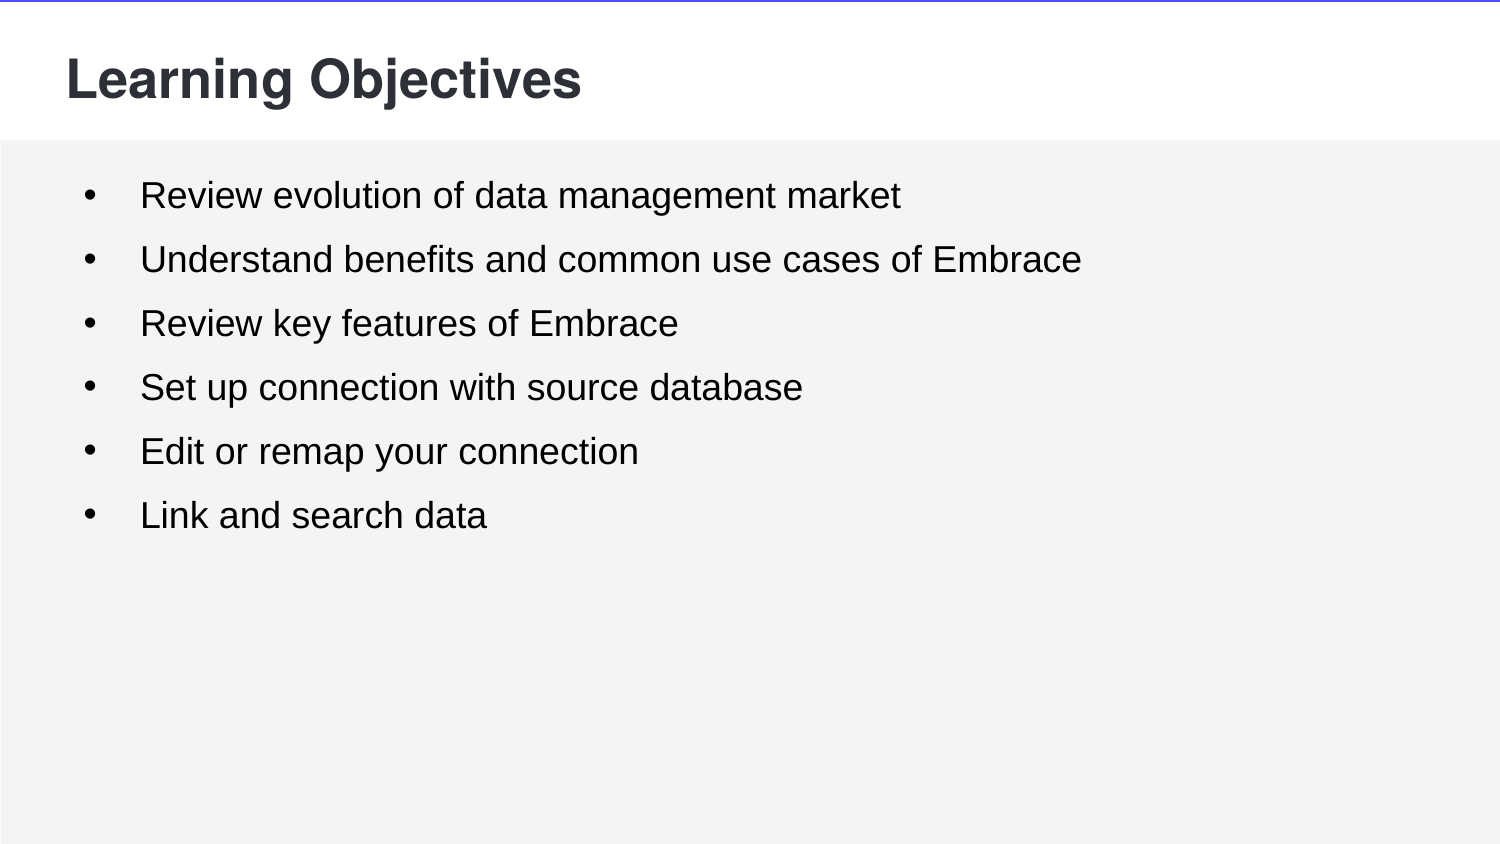

# Learning Objectives
Review evolution of data management market
Understand benefits and common use cases of Embrace
Review key features of Embrace
Set up connection with source database
Edit or remap your connection
Link and search data